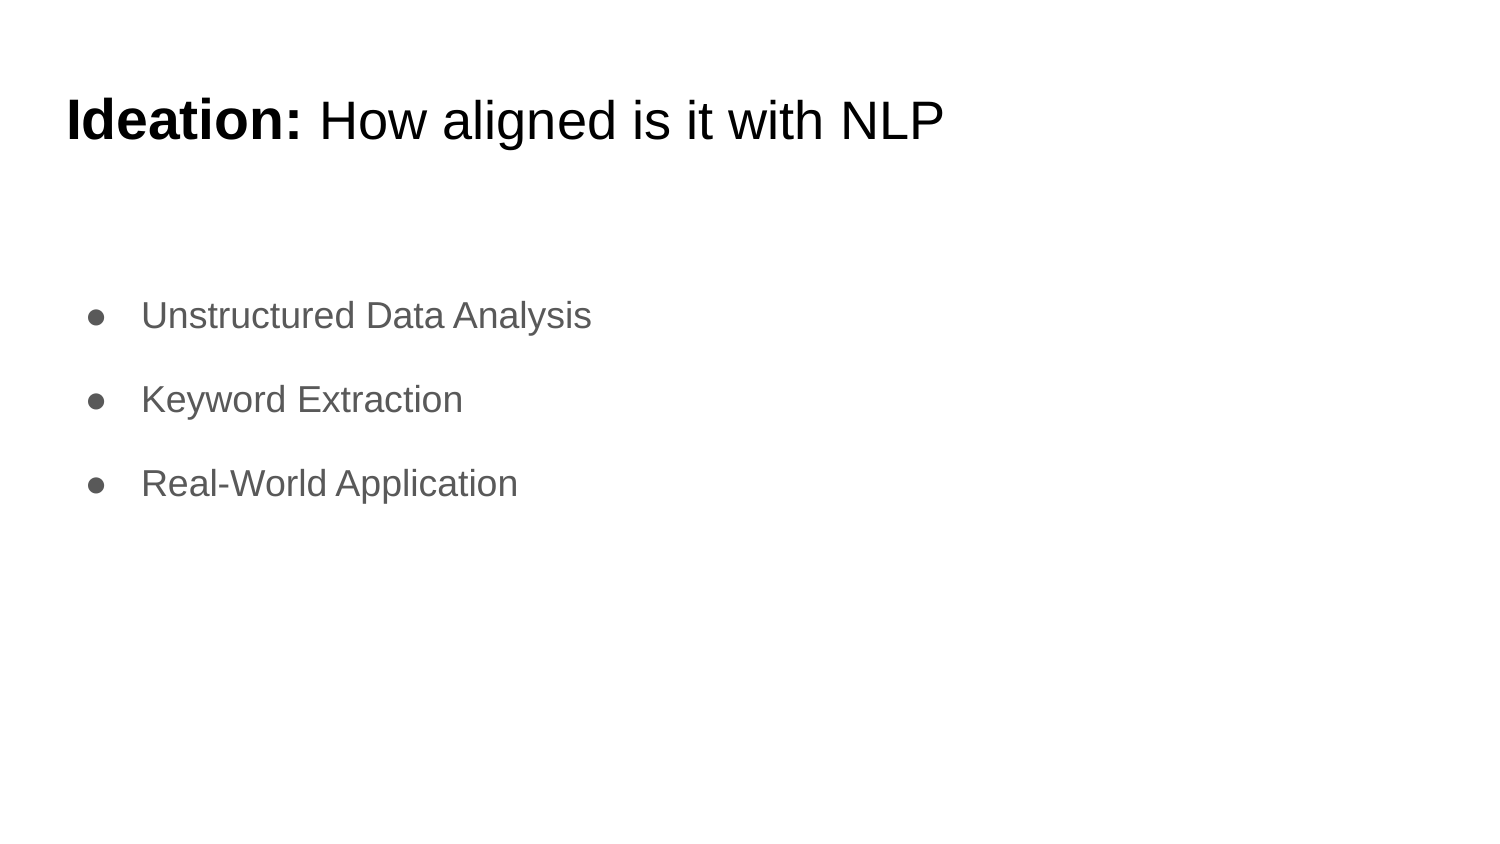

# Ideation: How aligned is it with NLP

Unstructured Data Analysis
Keyword Extraction
Real-World Application